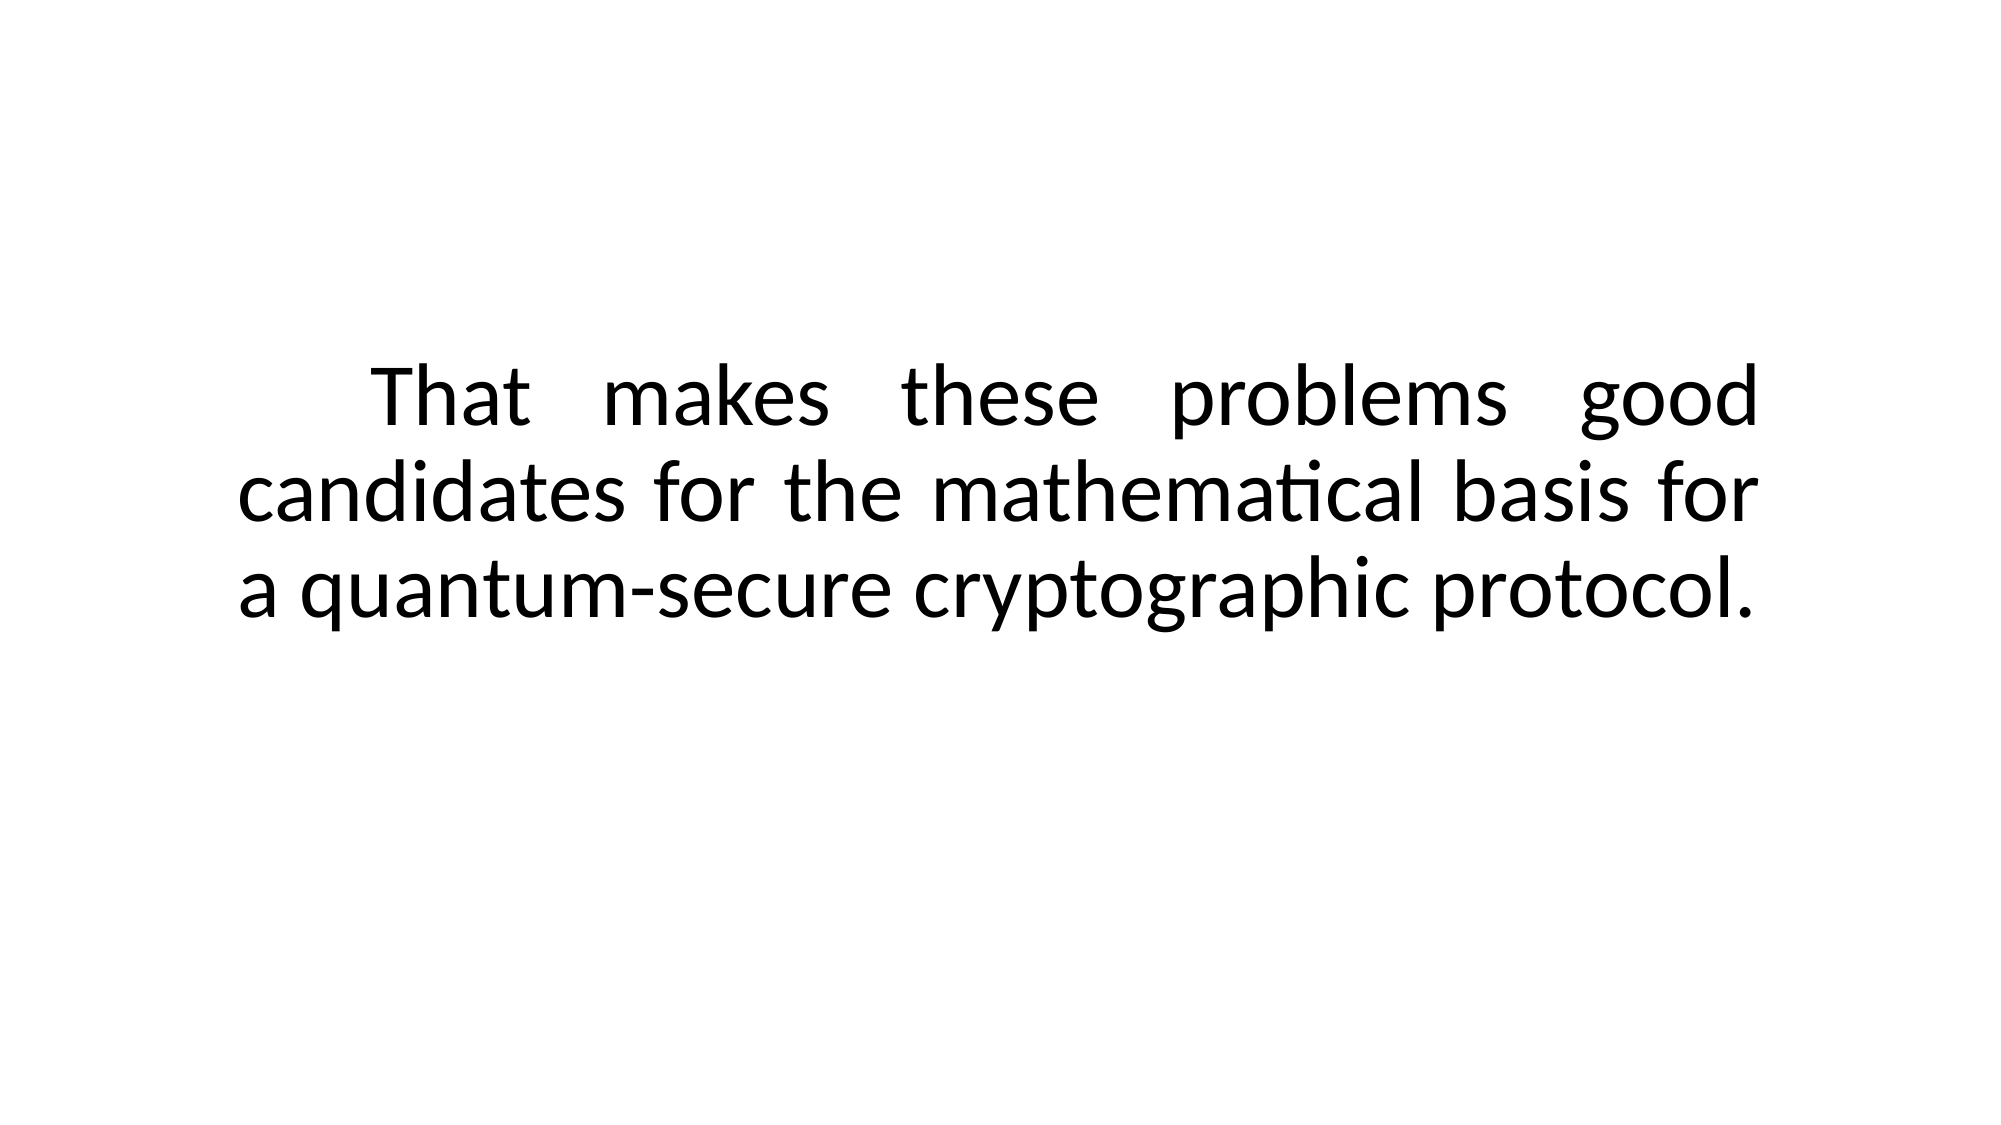

That makes these problems good candidates for the mathematical basis for a quantum-secure cryptographic protocol.